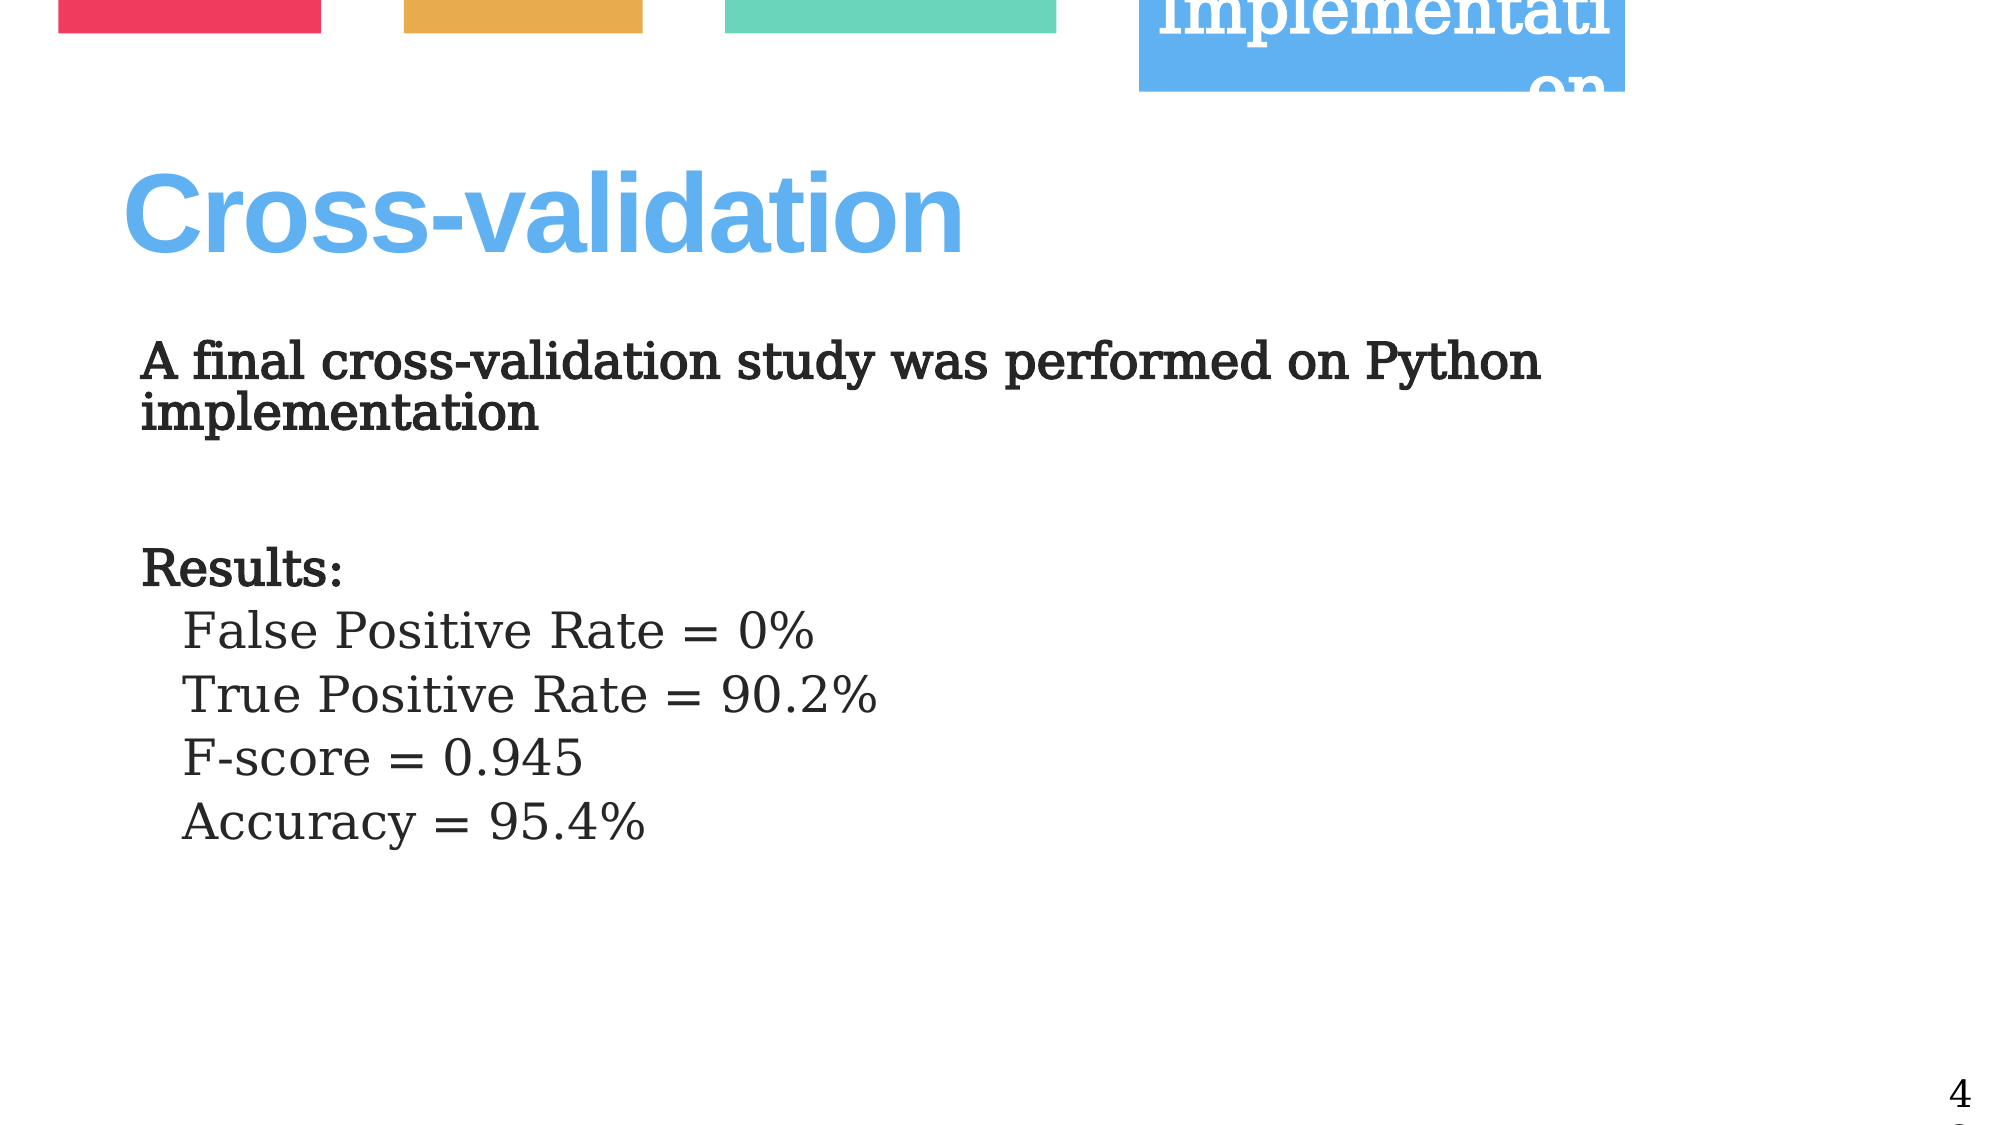

Implementation
# Cross-validation
A final cross-validation study was performed on Python implementation

Results:
False Positive Rate = 0%
True Positive Rate = 90.2%
F-score = 0.945
Accuracy = 95.4%
42